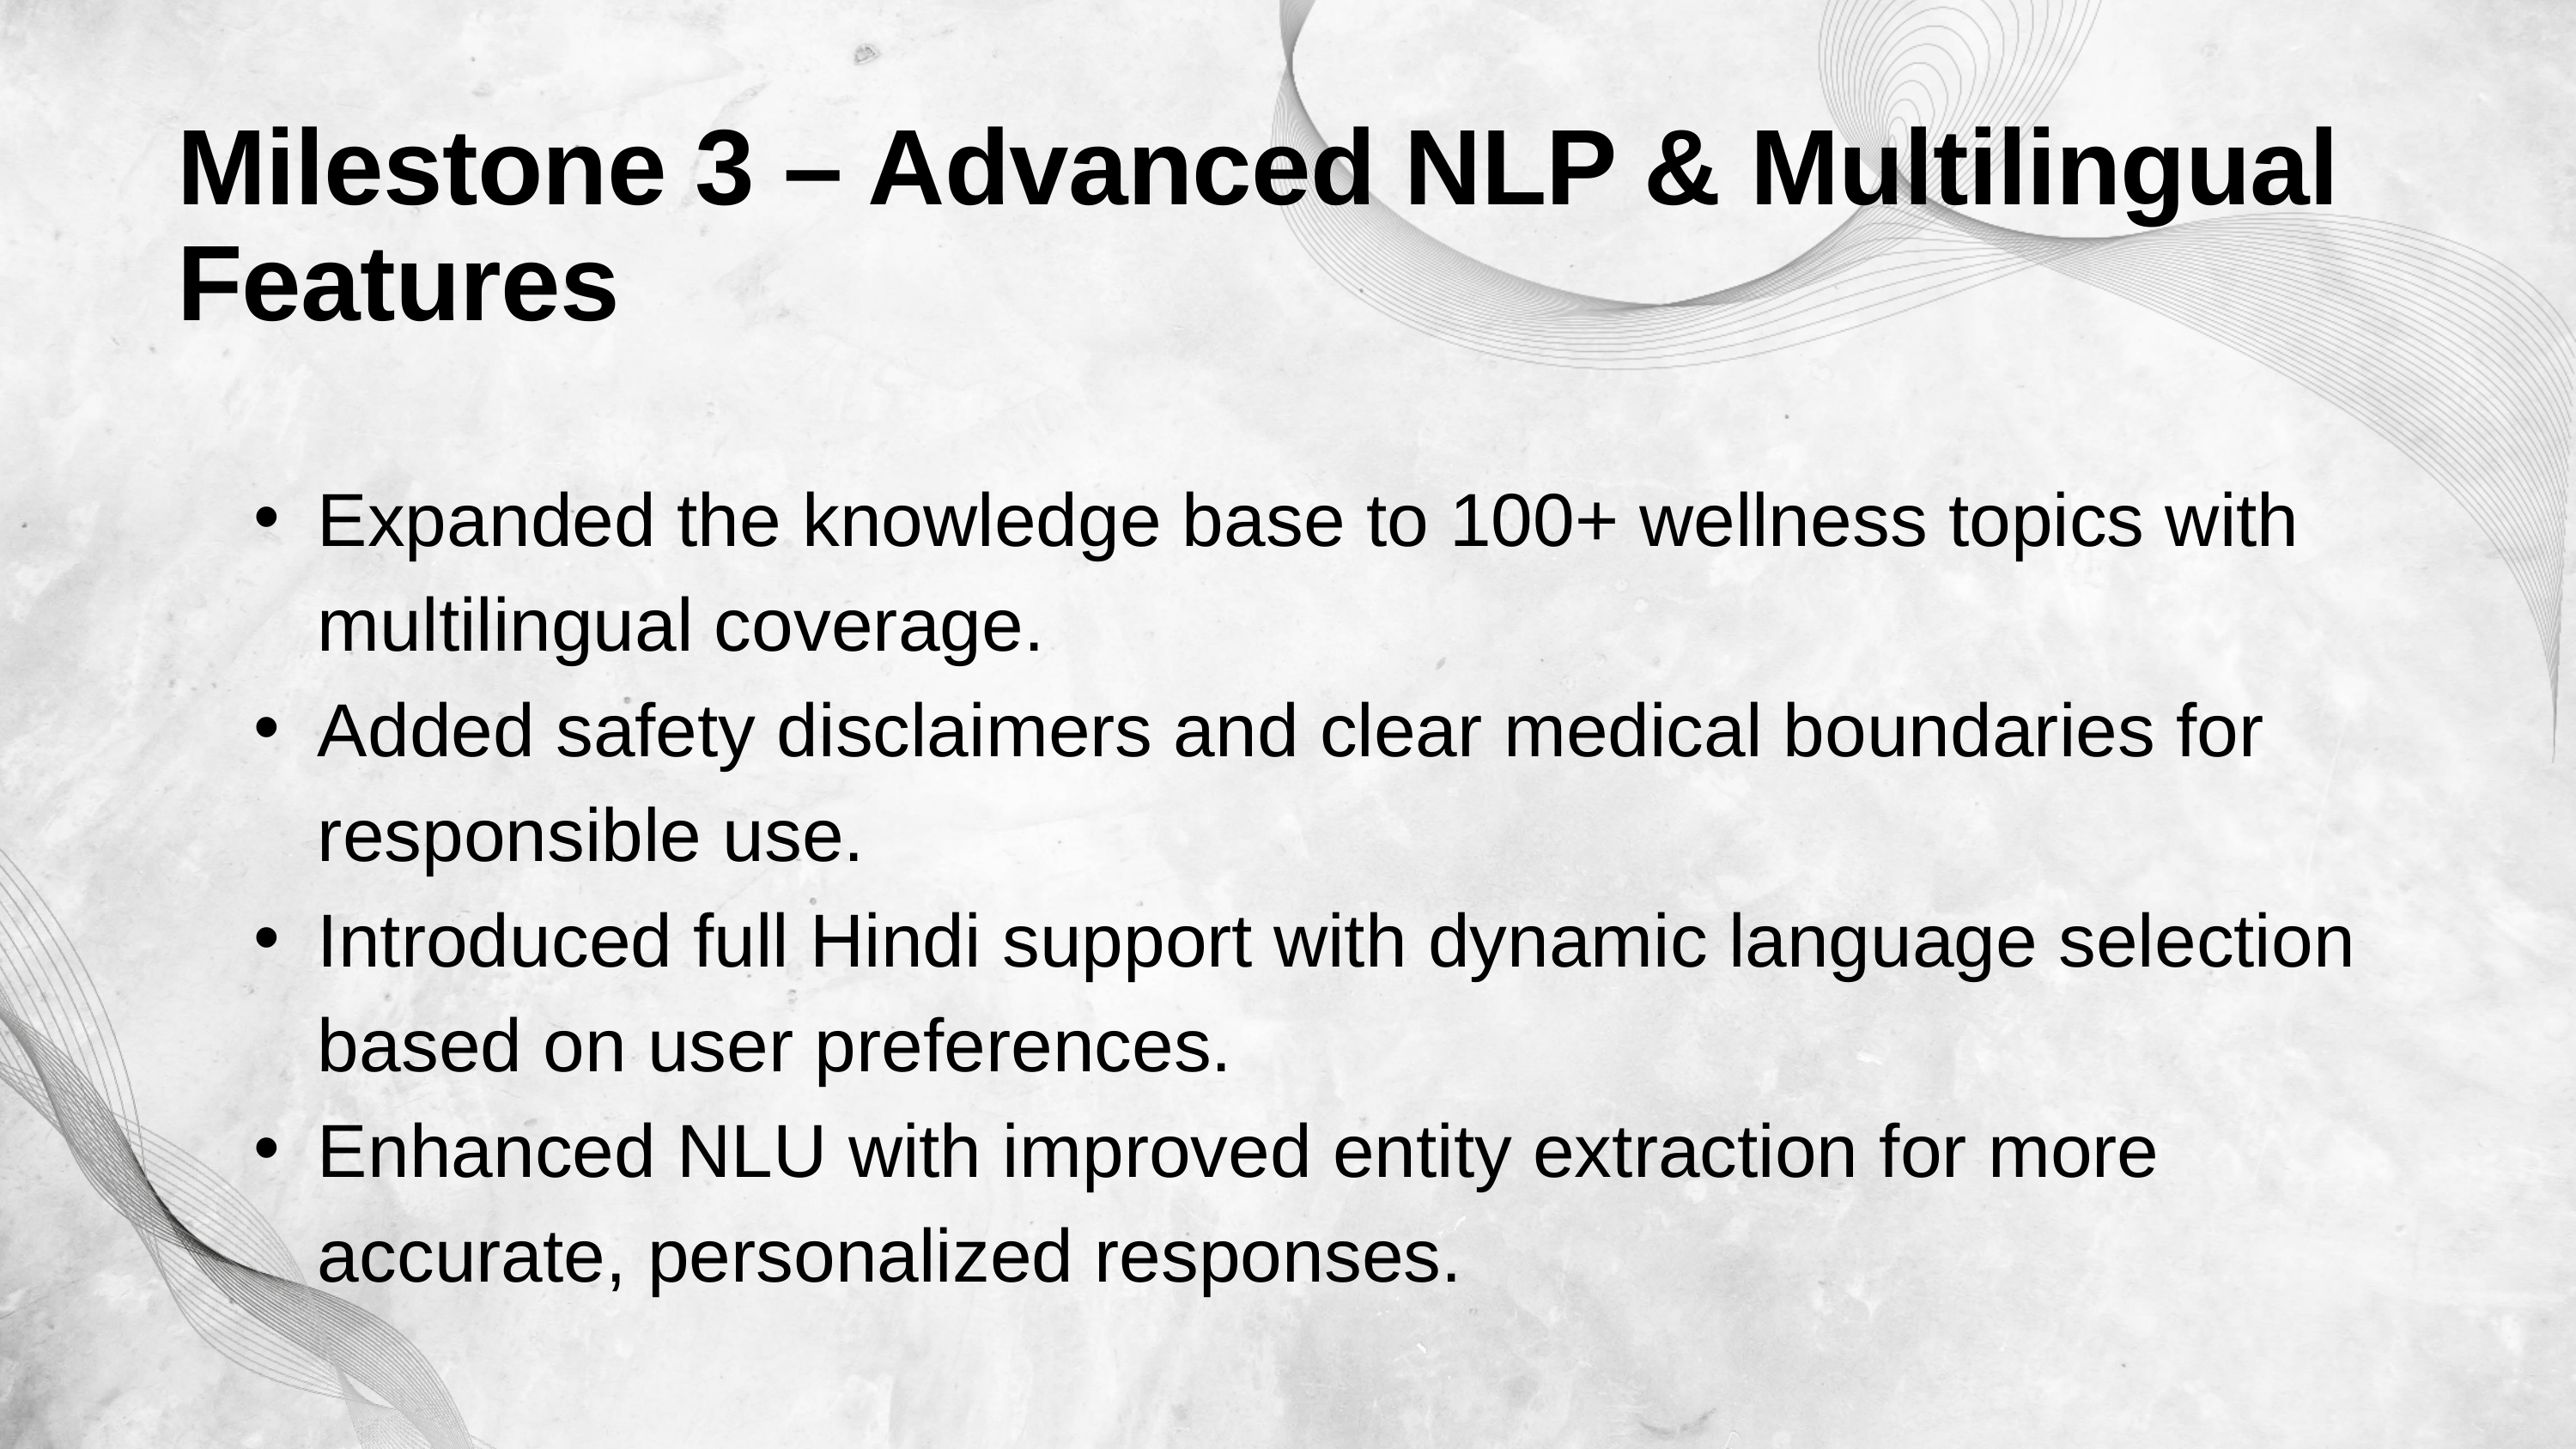

Milestone 3 – Advanced NLP & Multilingual Features

Expanded the knowledge base to 100+ wellness topics with multilingual coverage.
Added safety disclaimers and clear medical boundaries for responsible use.
Introduced full Hindi support with dynamic language selection based on user preferences.
Enhanced NLU with improved entity extraction for more accurate, personalized responses.